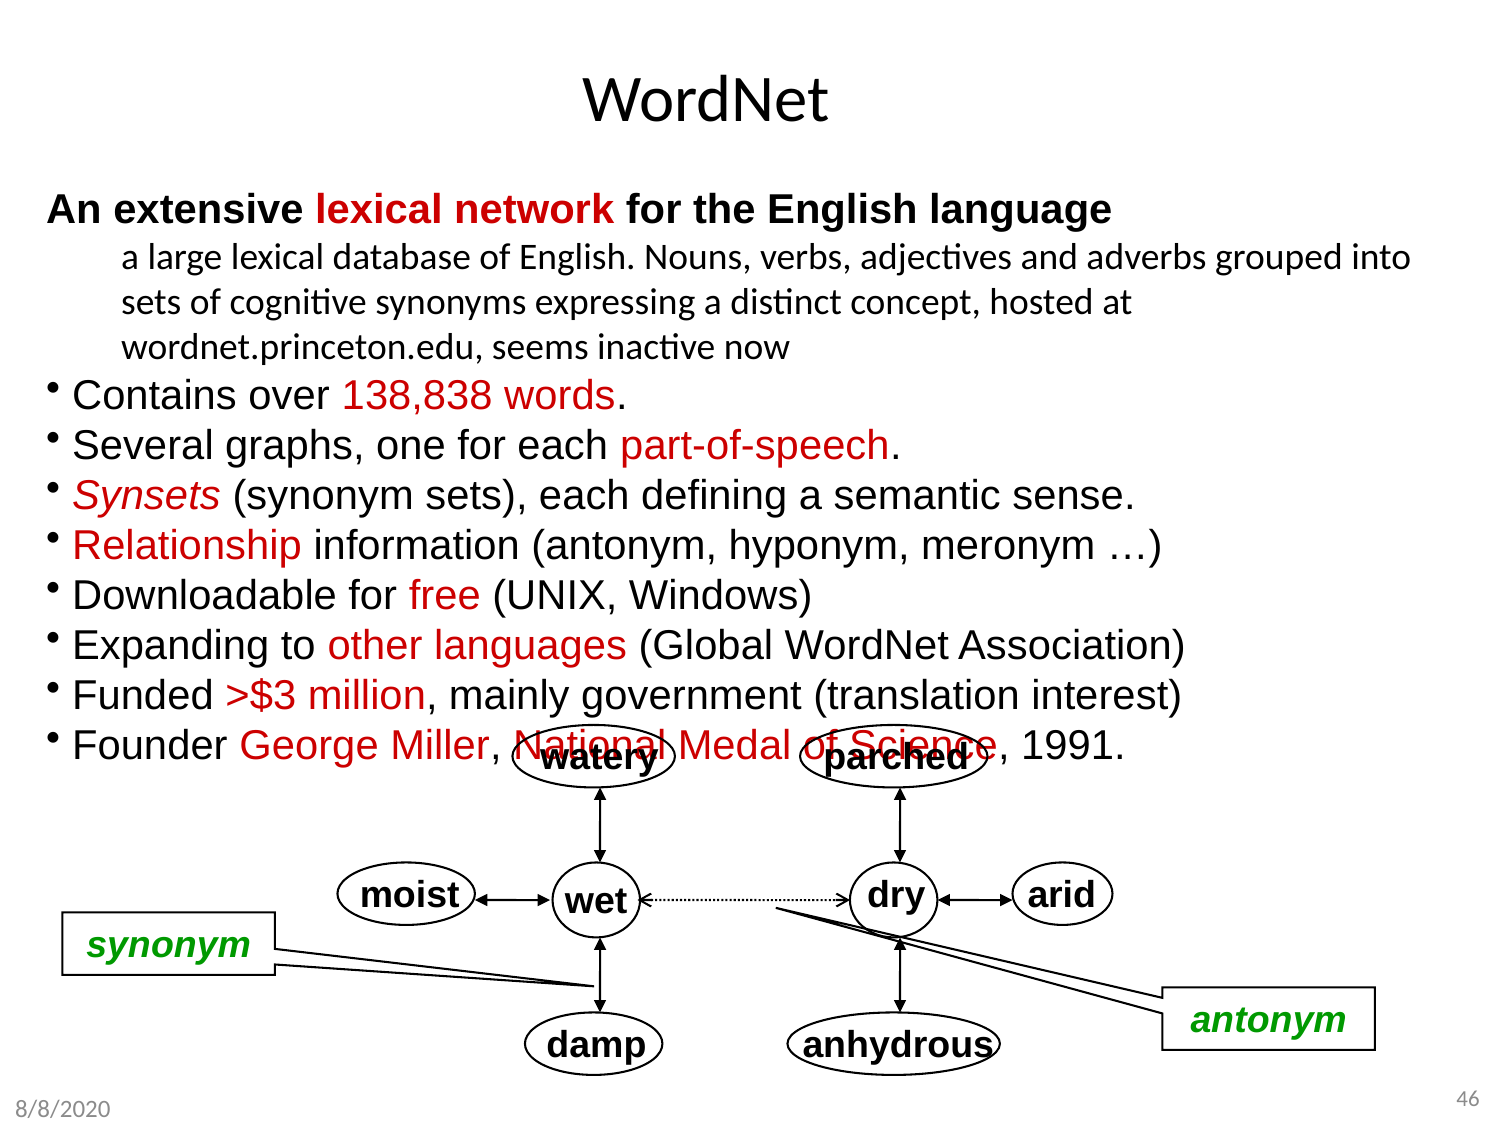

# WordNet
An extensive lexical network for the English language
a large lexical database of English. Nouns, verbs, adjectives and adverbs grouped into sets of cognitive synonyms expressing a distinct concept, hosted at wordnet.princeton.edu, seems inactive now
 Contains over 138,838 words.
 Several graphs, one for each part-of-speech.
 Synsets (synonym sets), each defining a semantic sense.
 Relationship information (antonym, hyponym, meronym …)
 Downloadable for free (UNIX, Windows)
 Expanding to other languages (Global WordNet Association)
 Funded >$3 million, mainly government (translation interest)
 Founder George Miller, National Medal of Science, 1991.

watery

parched

moist

wet

dry

arid

synonym

antonym

damp
anhydrous

46
8/8/2020